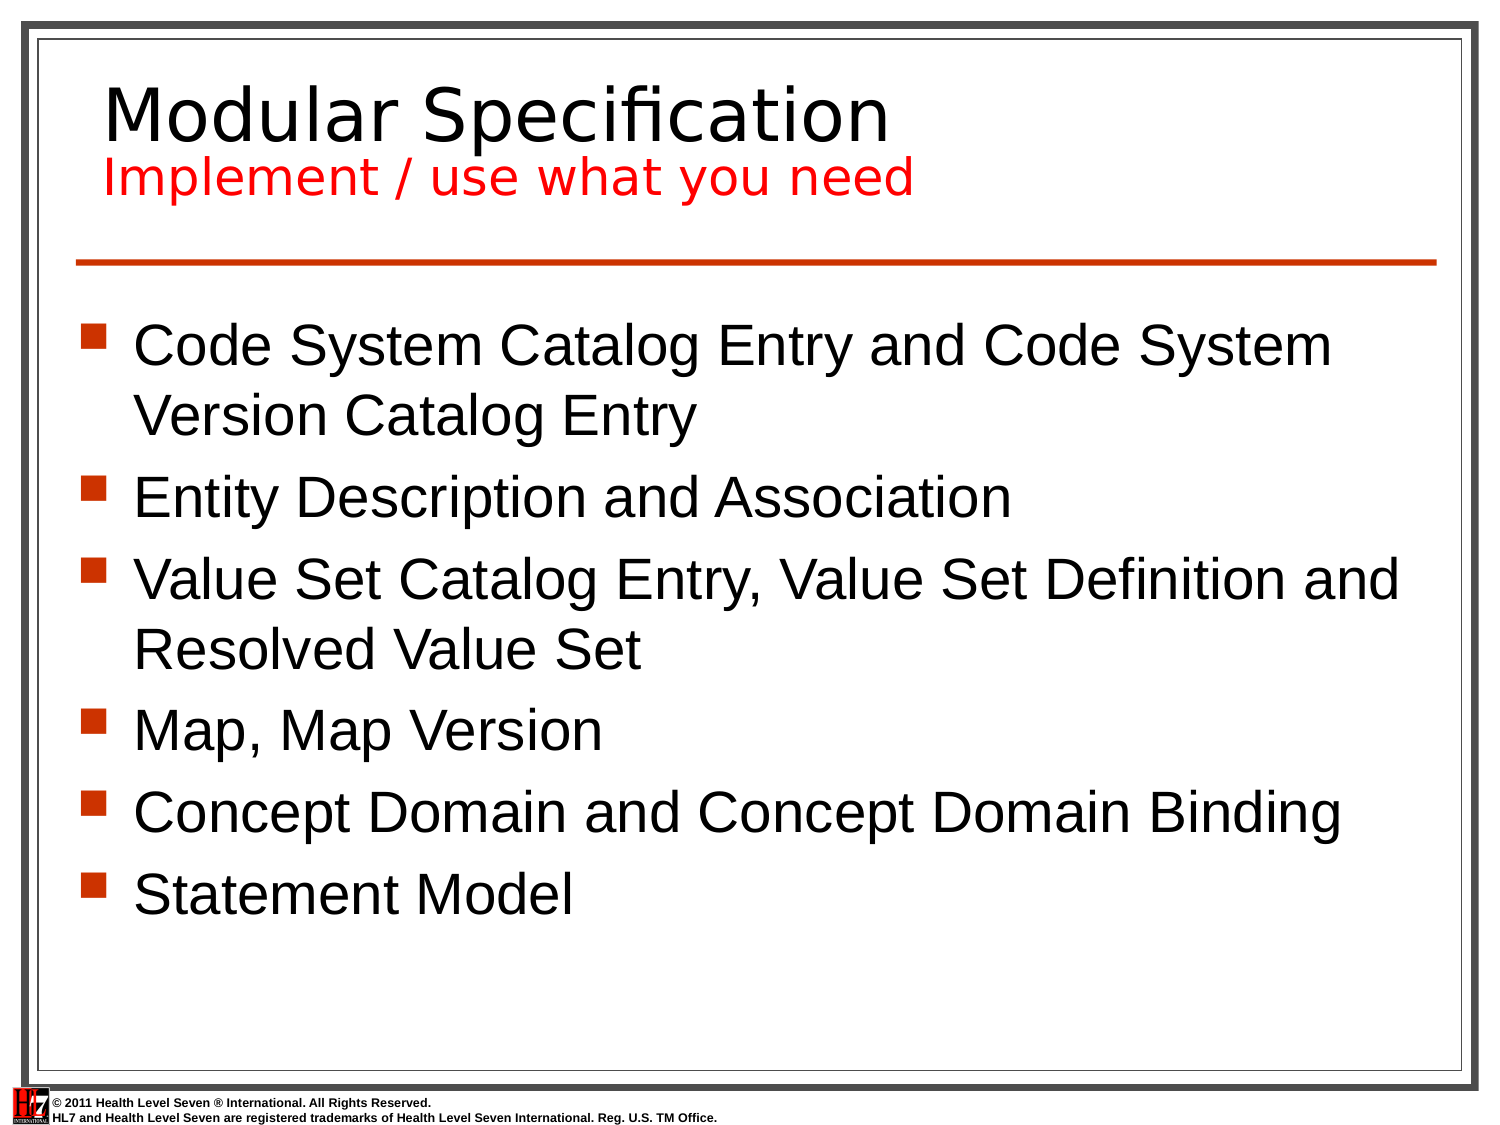

# Modular Specification Implement / use what you need
Code System Catalog Entry and Code System Version Catalog Entry
Entity Description and Association
Value Set Catalog Entry, Value Set Definition and Resolved Value Set
Map, Map Version
Concept Domain and Concept Domain Binding
Statement Model